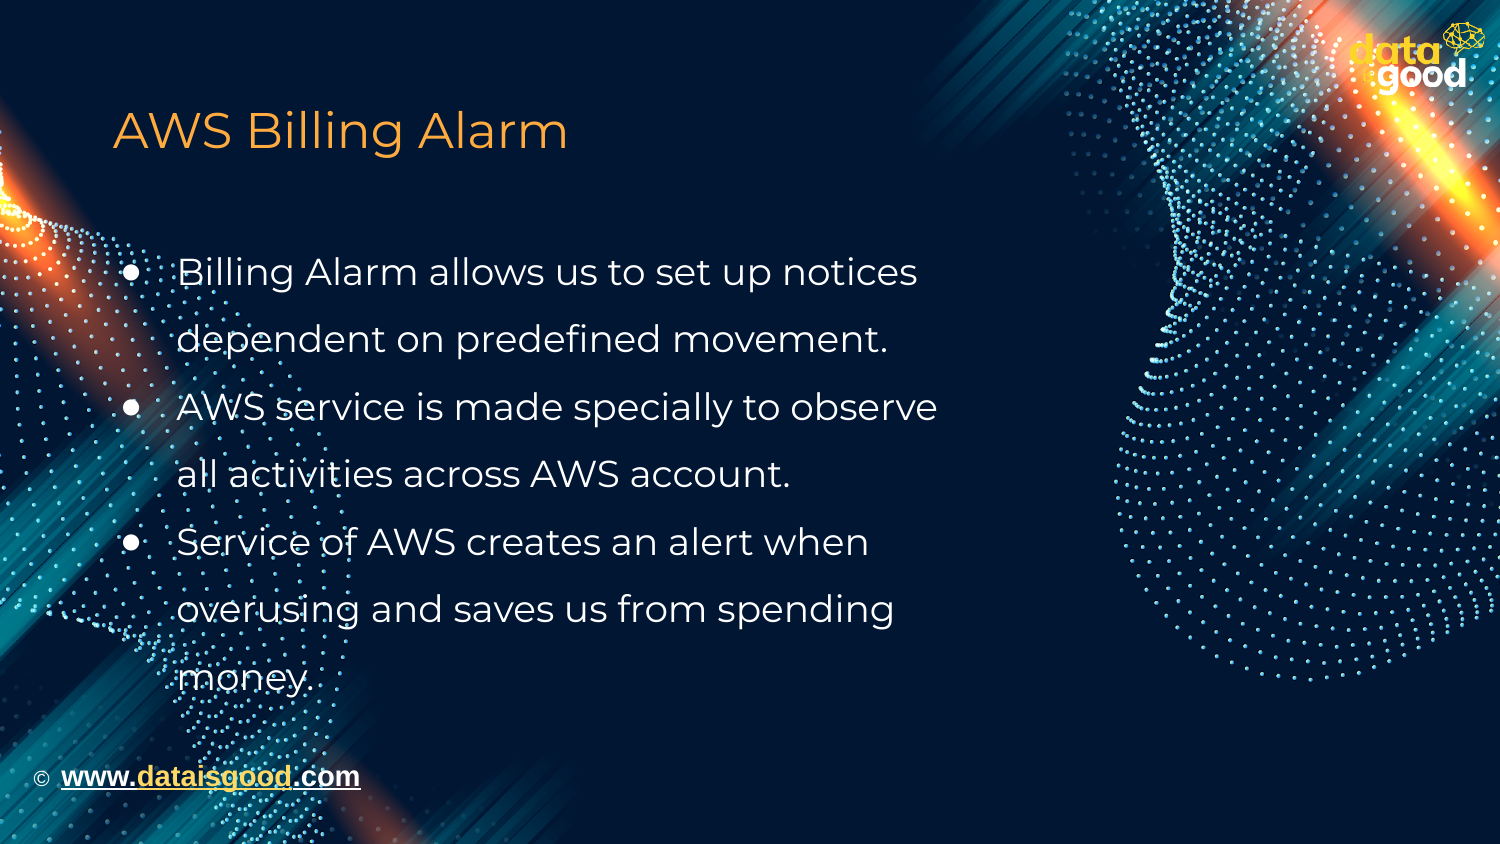

# AWS Billing Alarm
Billing Alarm allows us to set up notices dependent on predefined movement.
AWS service is made specially to observe all activities across AWS account.
Service of AWS creates an alert when overusing and saves us from spending money.